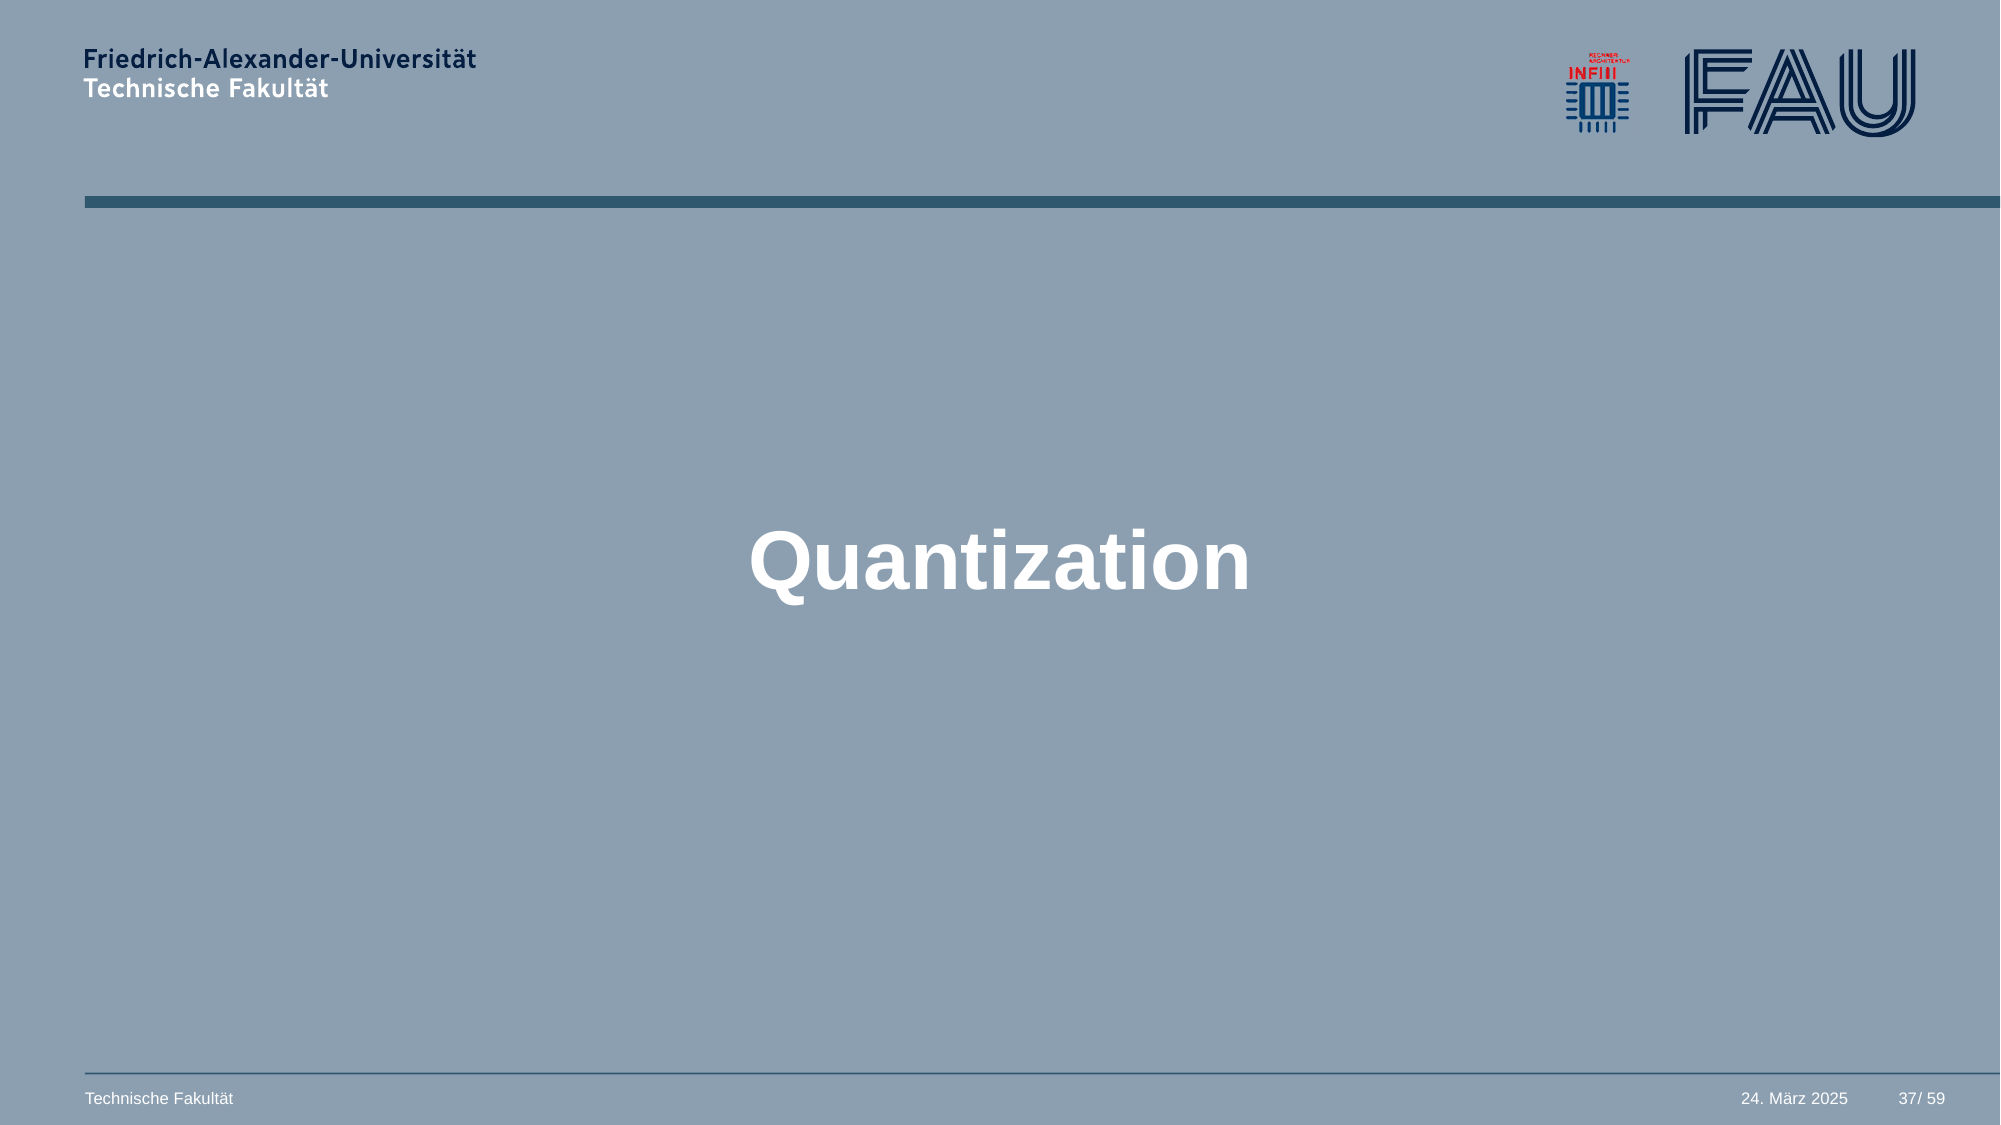

# Quantization
37
Technische Fakultät
24. März 2025